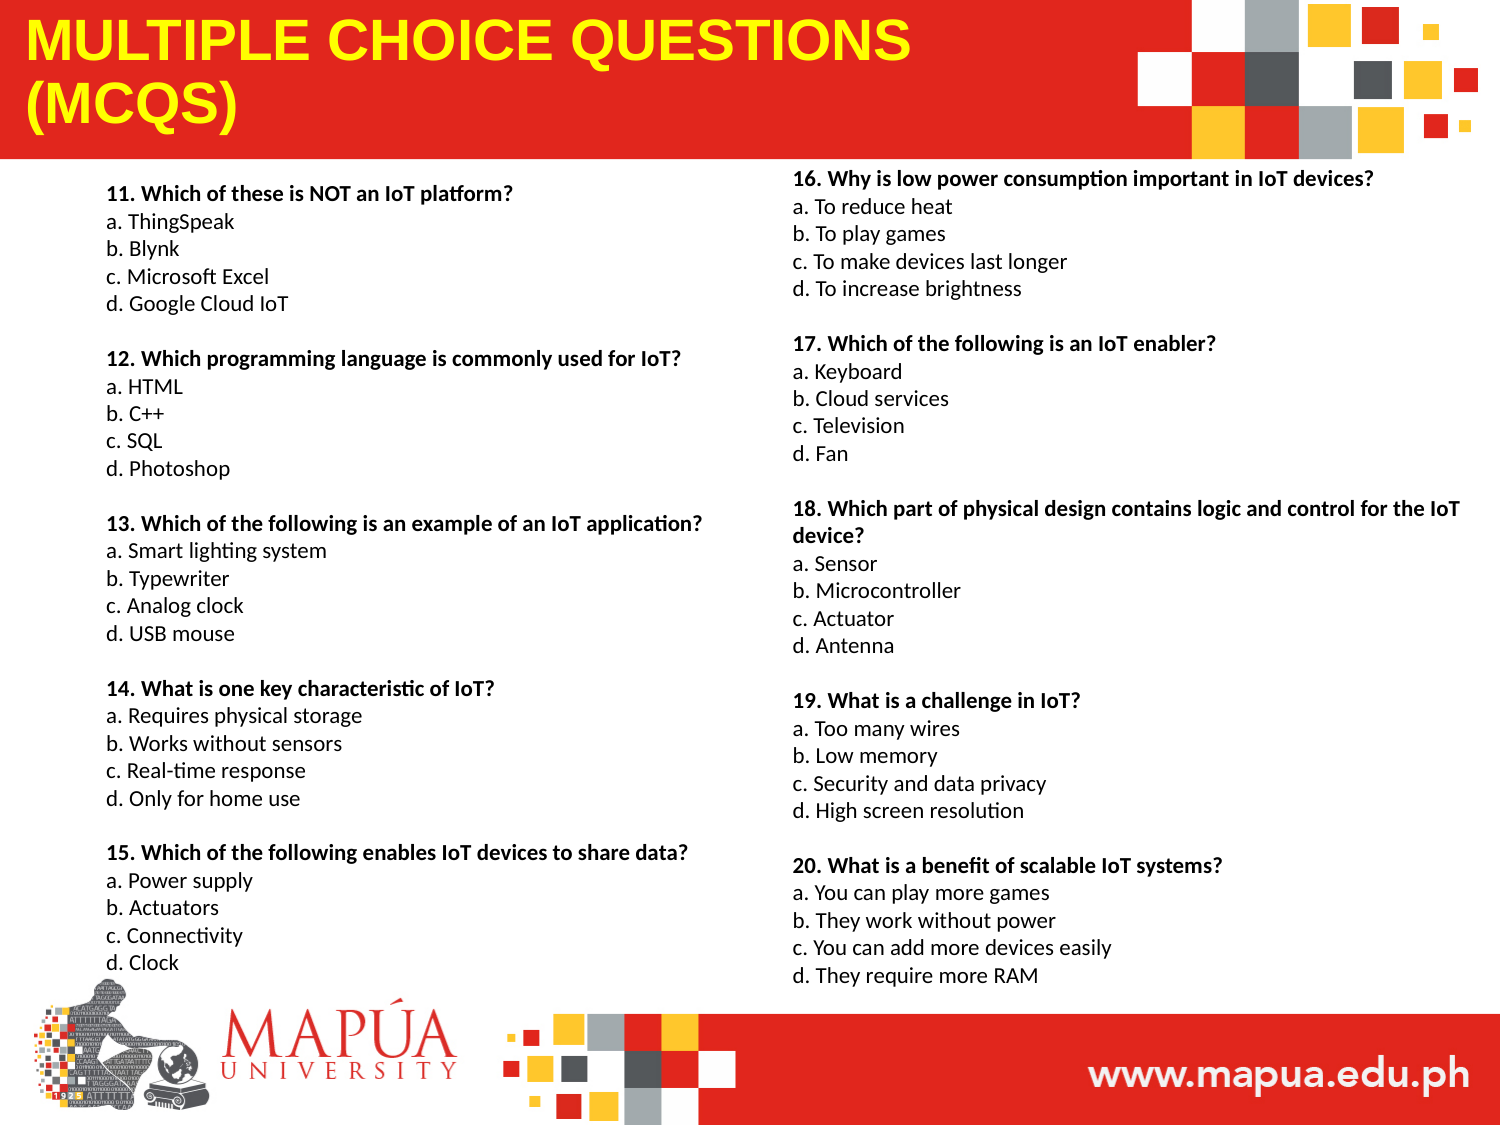

# MULTIPLE CHOICE QUESTIONS (MCQS)
16. Why is low power consumption important in IoT devices?
a. To reduce heat
b. To play games
c. To make devices last longer
d. To increase brightness

17. Which of the following is an IoT enabler?
a. Keyboard
b. Cloud services
c. Television
d. Fan

18. Which part of physical design contains logic and control for the IoT device?
a. Sensor
b. Microcontroller
c. Actuator
d. Antenna

19. What is a challenge in IoT?
a. Too many wires
b. Low memory
c. Security and data privacy
d. High screen resolution

20. What is a benefit of scalable IoT systems?
a. You can play more games
b. They work without power
c. You can add more devices easily
d. They require more RAM

11. Which of these is NOT an IoT platform?
a. ThingSpeak
b. Blynk
c. Microsoft Excel
d. Google Cloud IoT

12. Which programming language is commonly used for IoT?
a. HTML
b. C++
c. SQL
d. Photoshop

13. Which of the following is an example of an IoT application?
a. Smart lighting system
b. Typewriter
c. Analog clock
d. USB mouse

14. What is one key characteristic of IoT?
a. Requires physical storage
b. Works without sensors
c. Real-time response
d. Only for home use

15. Which of the following enables IoT devices to share data?
a. Power supply
b. Actuators
c. Connectivity
d. Clock